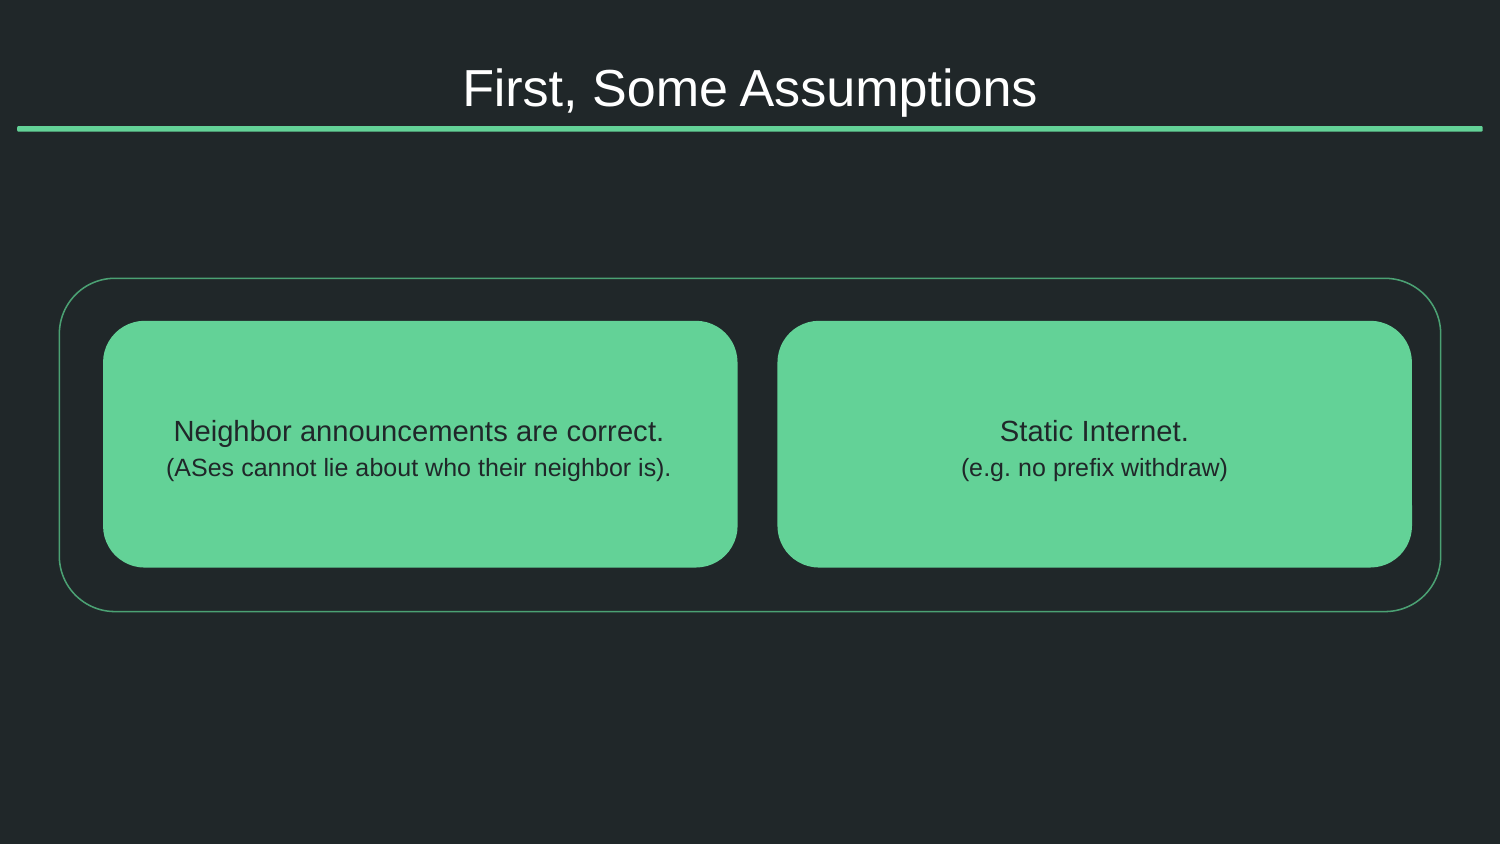

First, Some Assumptions

Neighbor announcements are correct.
(ASes cannot lie about who their neighbor is).
Static Internet.
(e.g. no prefix withdraw)